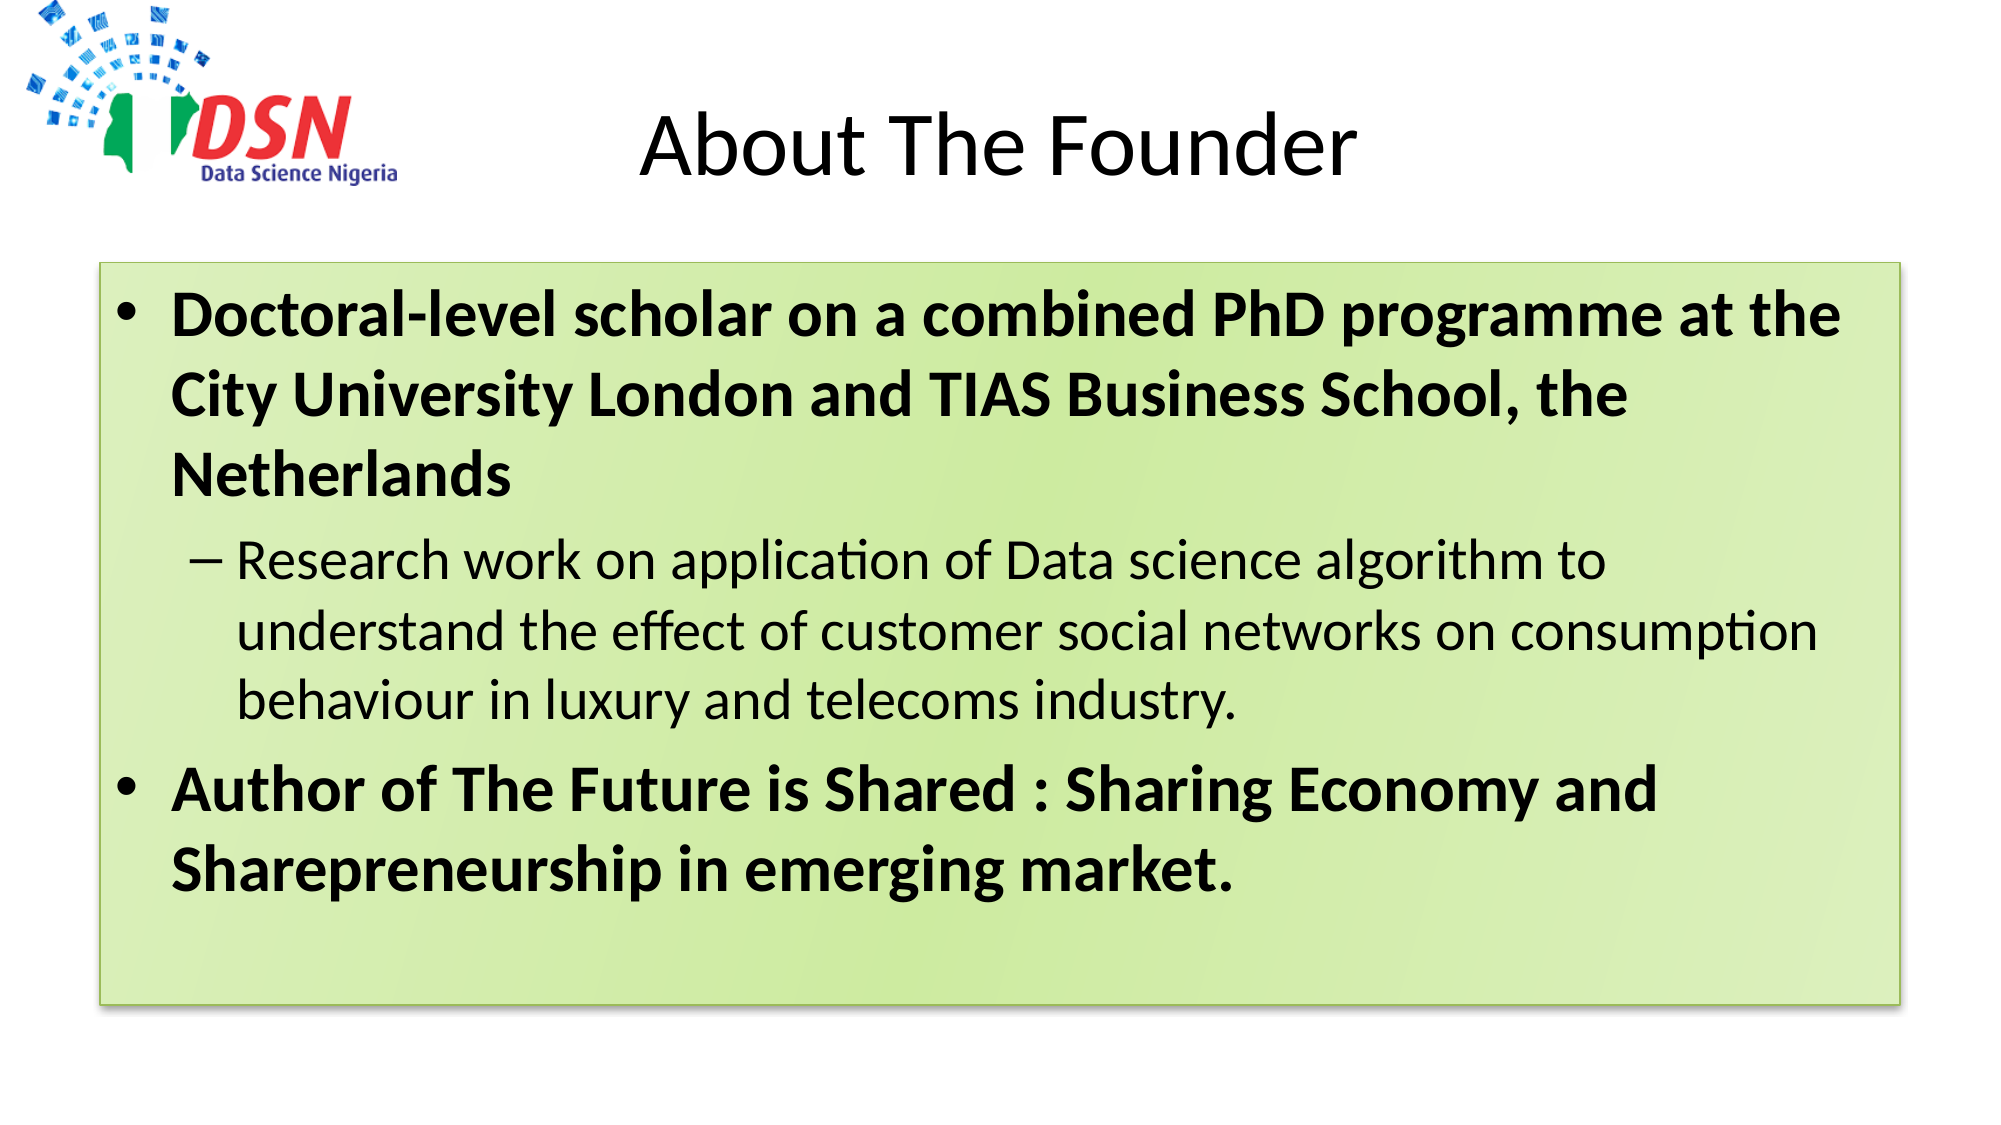

# About The Founder
Doctoral-level scholar on a combined PhD programme at the City University London and TIAS Business School, the Netherlands
Research work on application of Data science algorithm to understand the effect of customer social networks on consumption behaviour in luxury and telecoms industry.
Author of The Future is Shared : Sharing Economy and Sharepreneurship in emerging market.